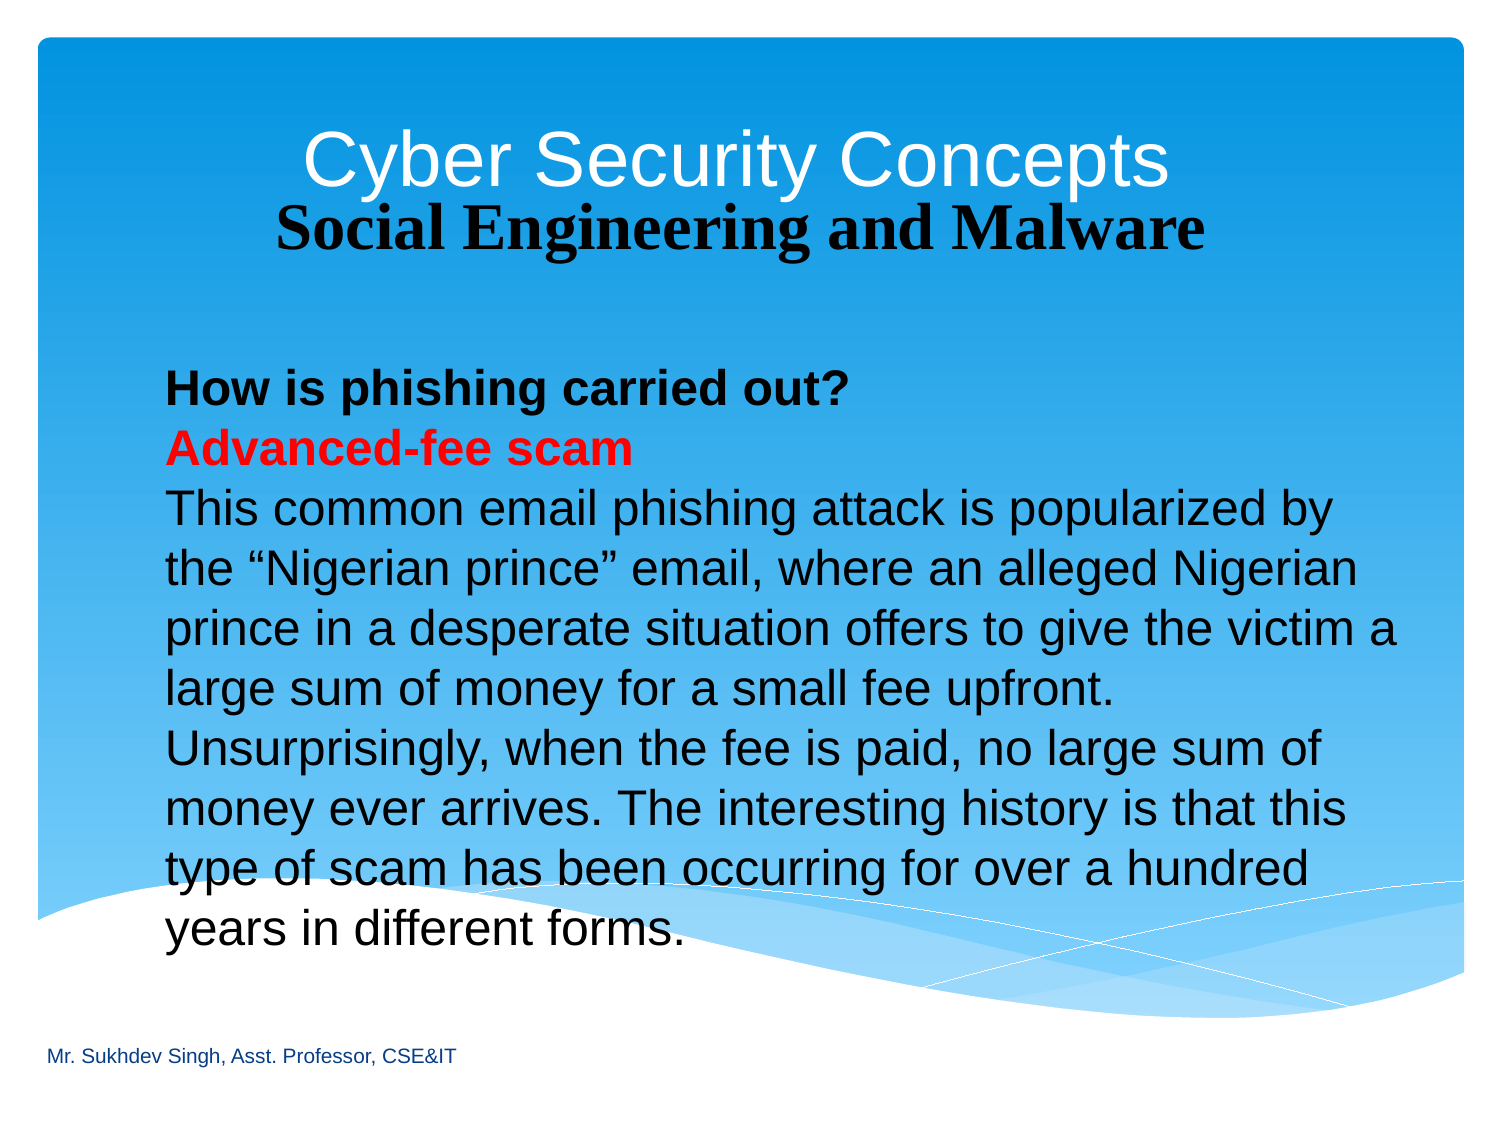

# Cyber Security Concepts
Social Engineering and Malware
How is phishing carried out?
Advanced-fee scam
This common email phishing attack is popularized by the “Nigerian prince” email, where an alleged Nigerian prince in a desperate situation offers to give the victim a large sum of money for a small fee upfront. Unsurprisingly, when the fee is paid, no large sum of money ever arrives. The interesting history is that this type of scam has been occurring for over a hundred years in different forms.
Mr. Sukhdev Singh, Asst. Professor, CSE&IT